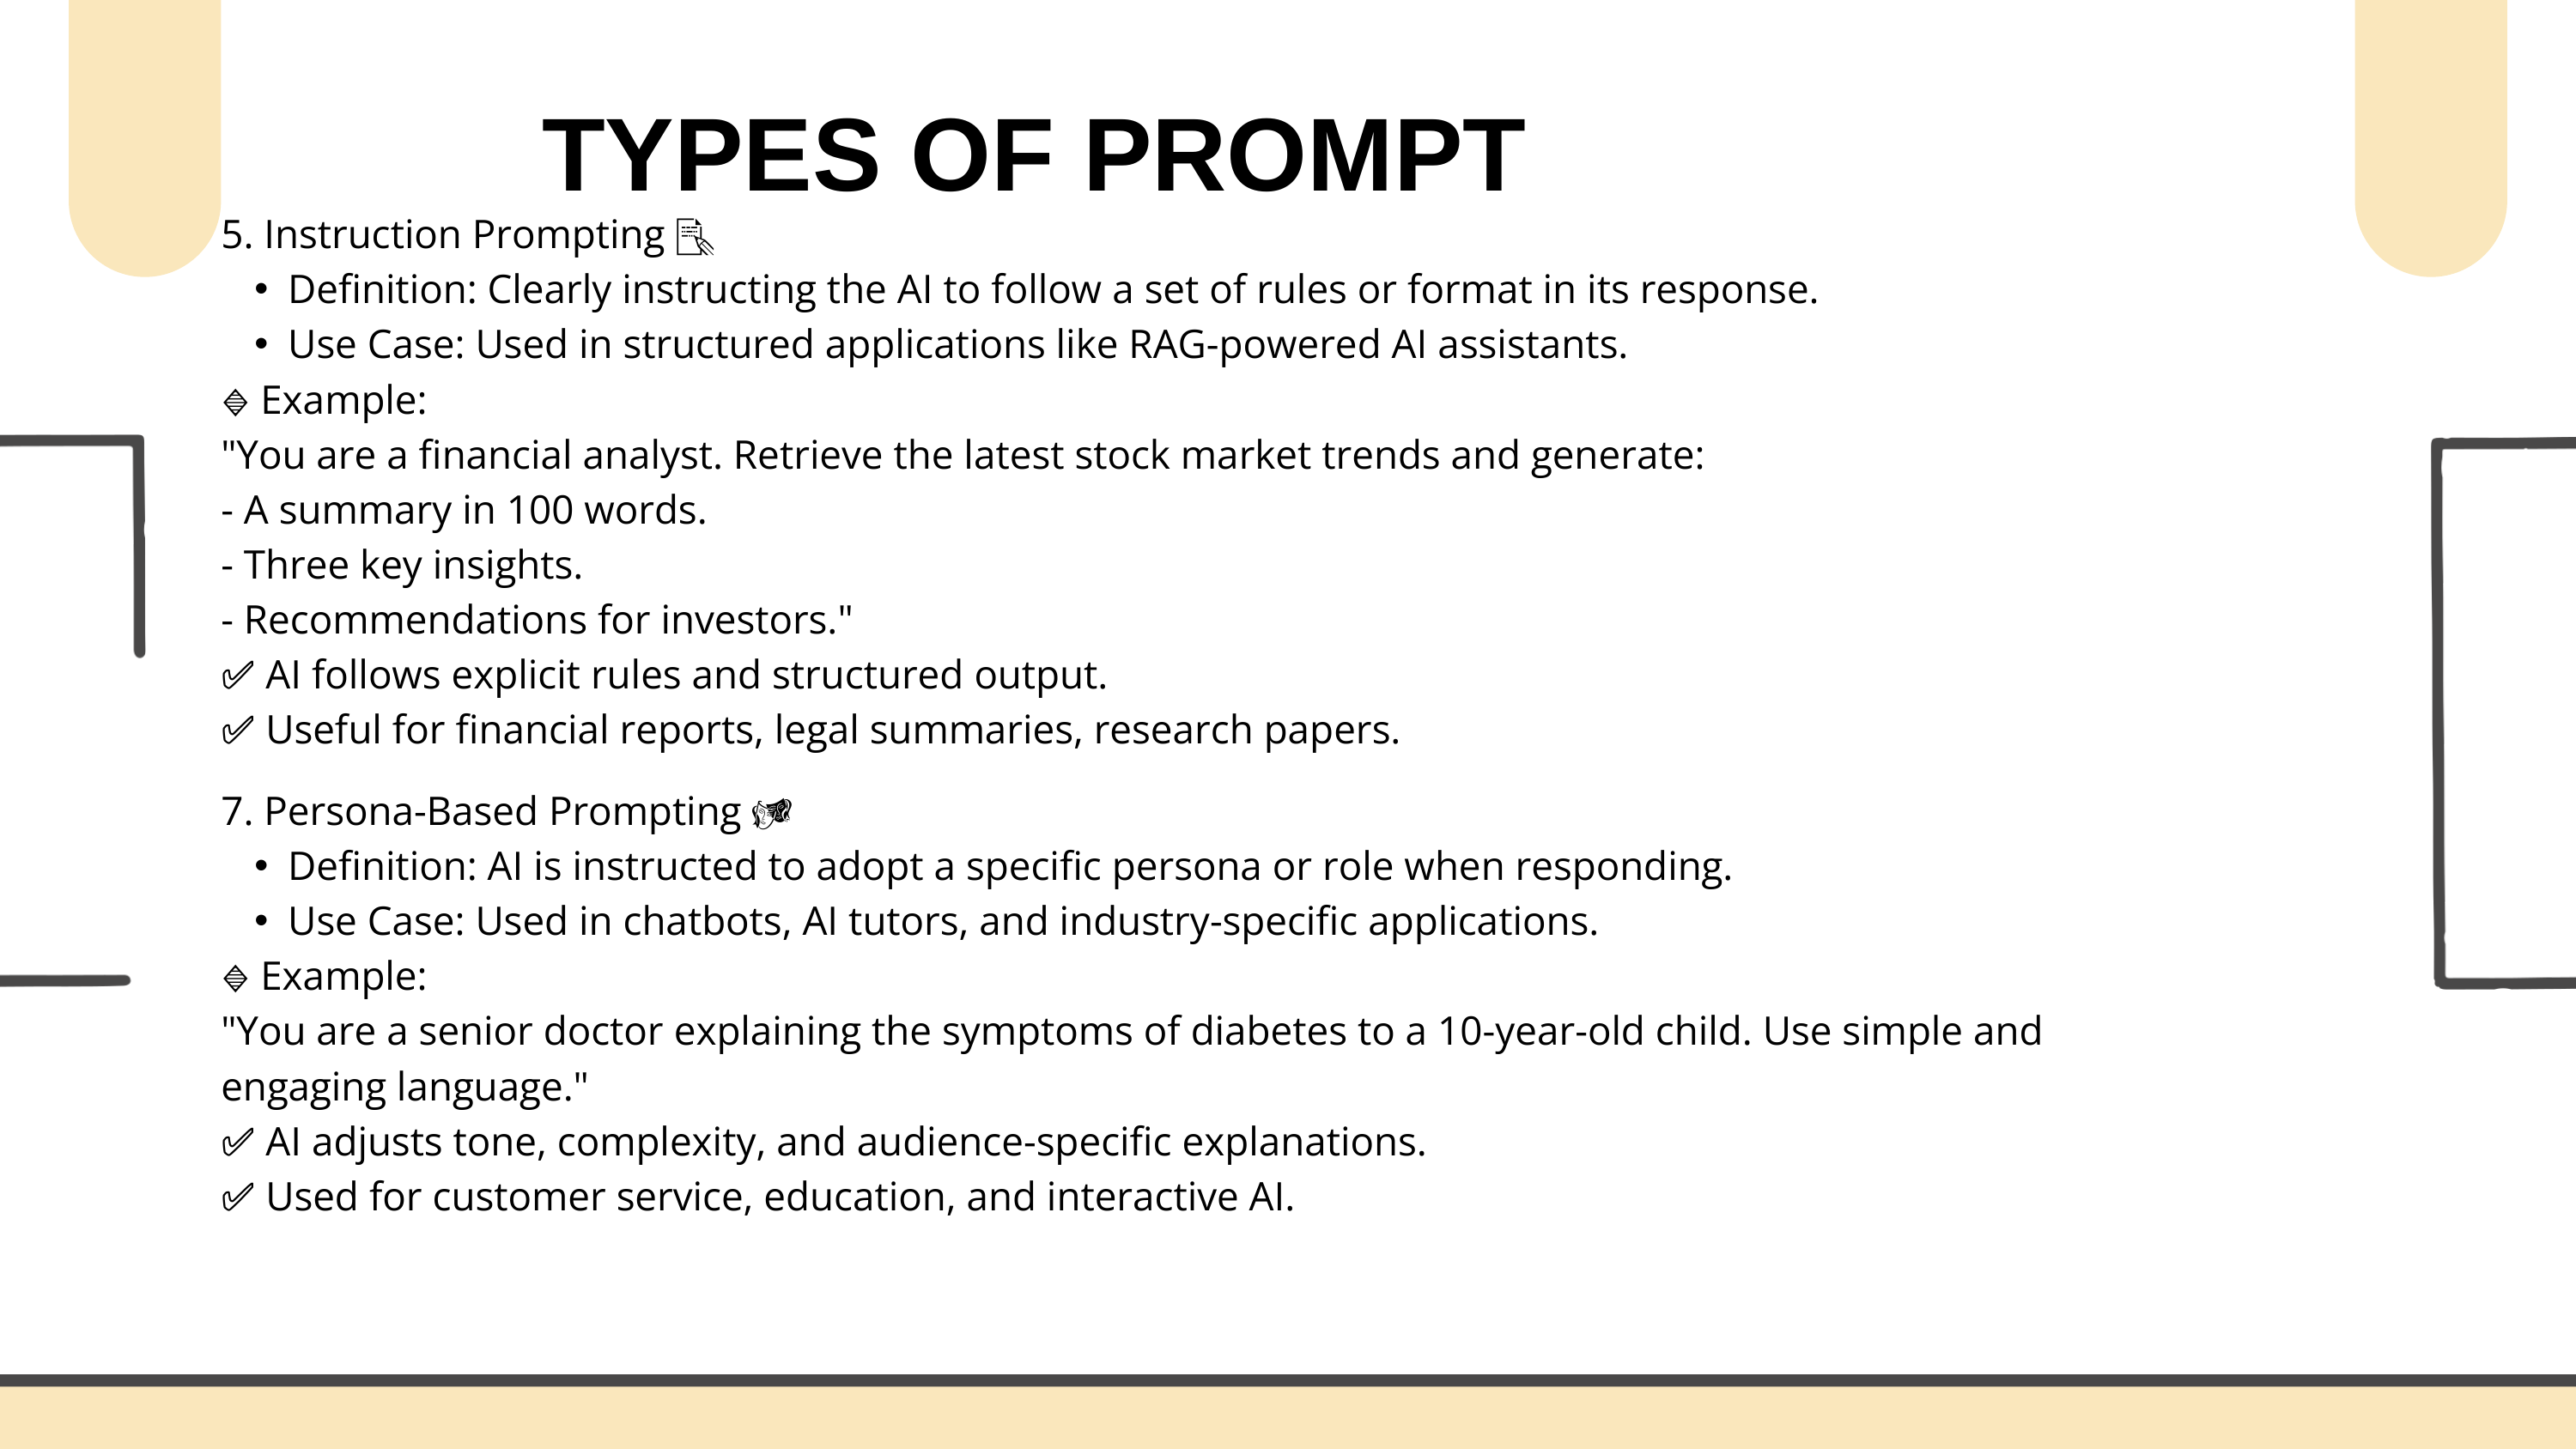

TYPES OF PROMPT
5. Instruction Prompting 📝
Definition: Clearly instructing the AI to follow a set of rules or format in its response.
Use Case: Used in structured applications like RAG-powered AI assistants.
🔹 Example:
"You are a financial analyst. Retrieve the latest stock market trends and generate:
- A summary in 100 words.
- Three key insights.
- Recommendations for investors."
✅ AI follows explicit rules and structured output.
✅ Useful for financial reports, legal summaries, research papers.

7. Persona-Based Prompting 🎭
Definition: AI is instructed to adopt a specific persona or role when responding.
Use Case: Used in chatbots, AI tutors, and industry-specific applications.
🔹 Example:
"You are a senior doctor explaining the symptoms of diabetes to a 10-year-old child. Use simple and engaging language."
✅ AI adjusts tone, complexity, and audience-specific explanations.
✅ Used for customer service, education, and interactive AI.